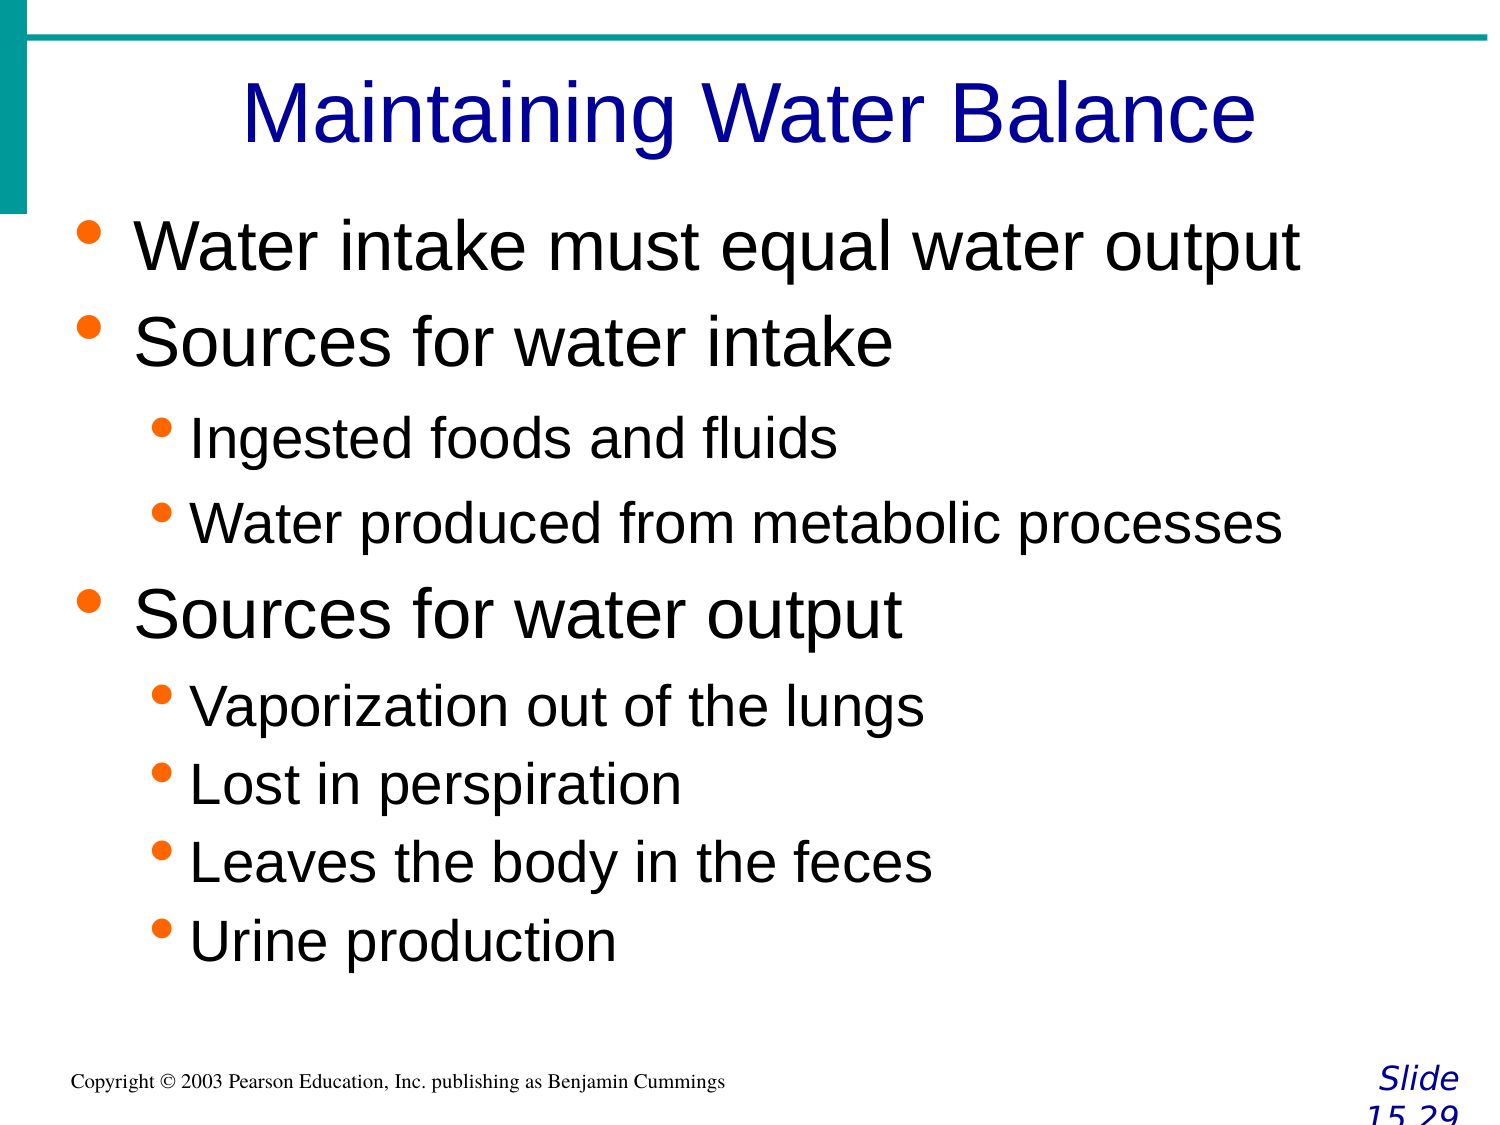

Maintaining Water Balance
Water intake must equal water output
Sources for water intake
Ingested foods and fluids
Water produced from metabolic processes
Sources for water output
Vaporization out of the lungs
Lost in perspiration
Leaves the body in the feces
Urine production
Slide 15.29
Copyright © 2003 Pearson Education, Inc. publishing as Benjamin Cummings